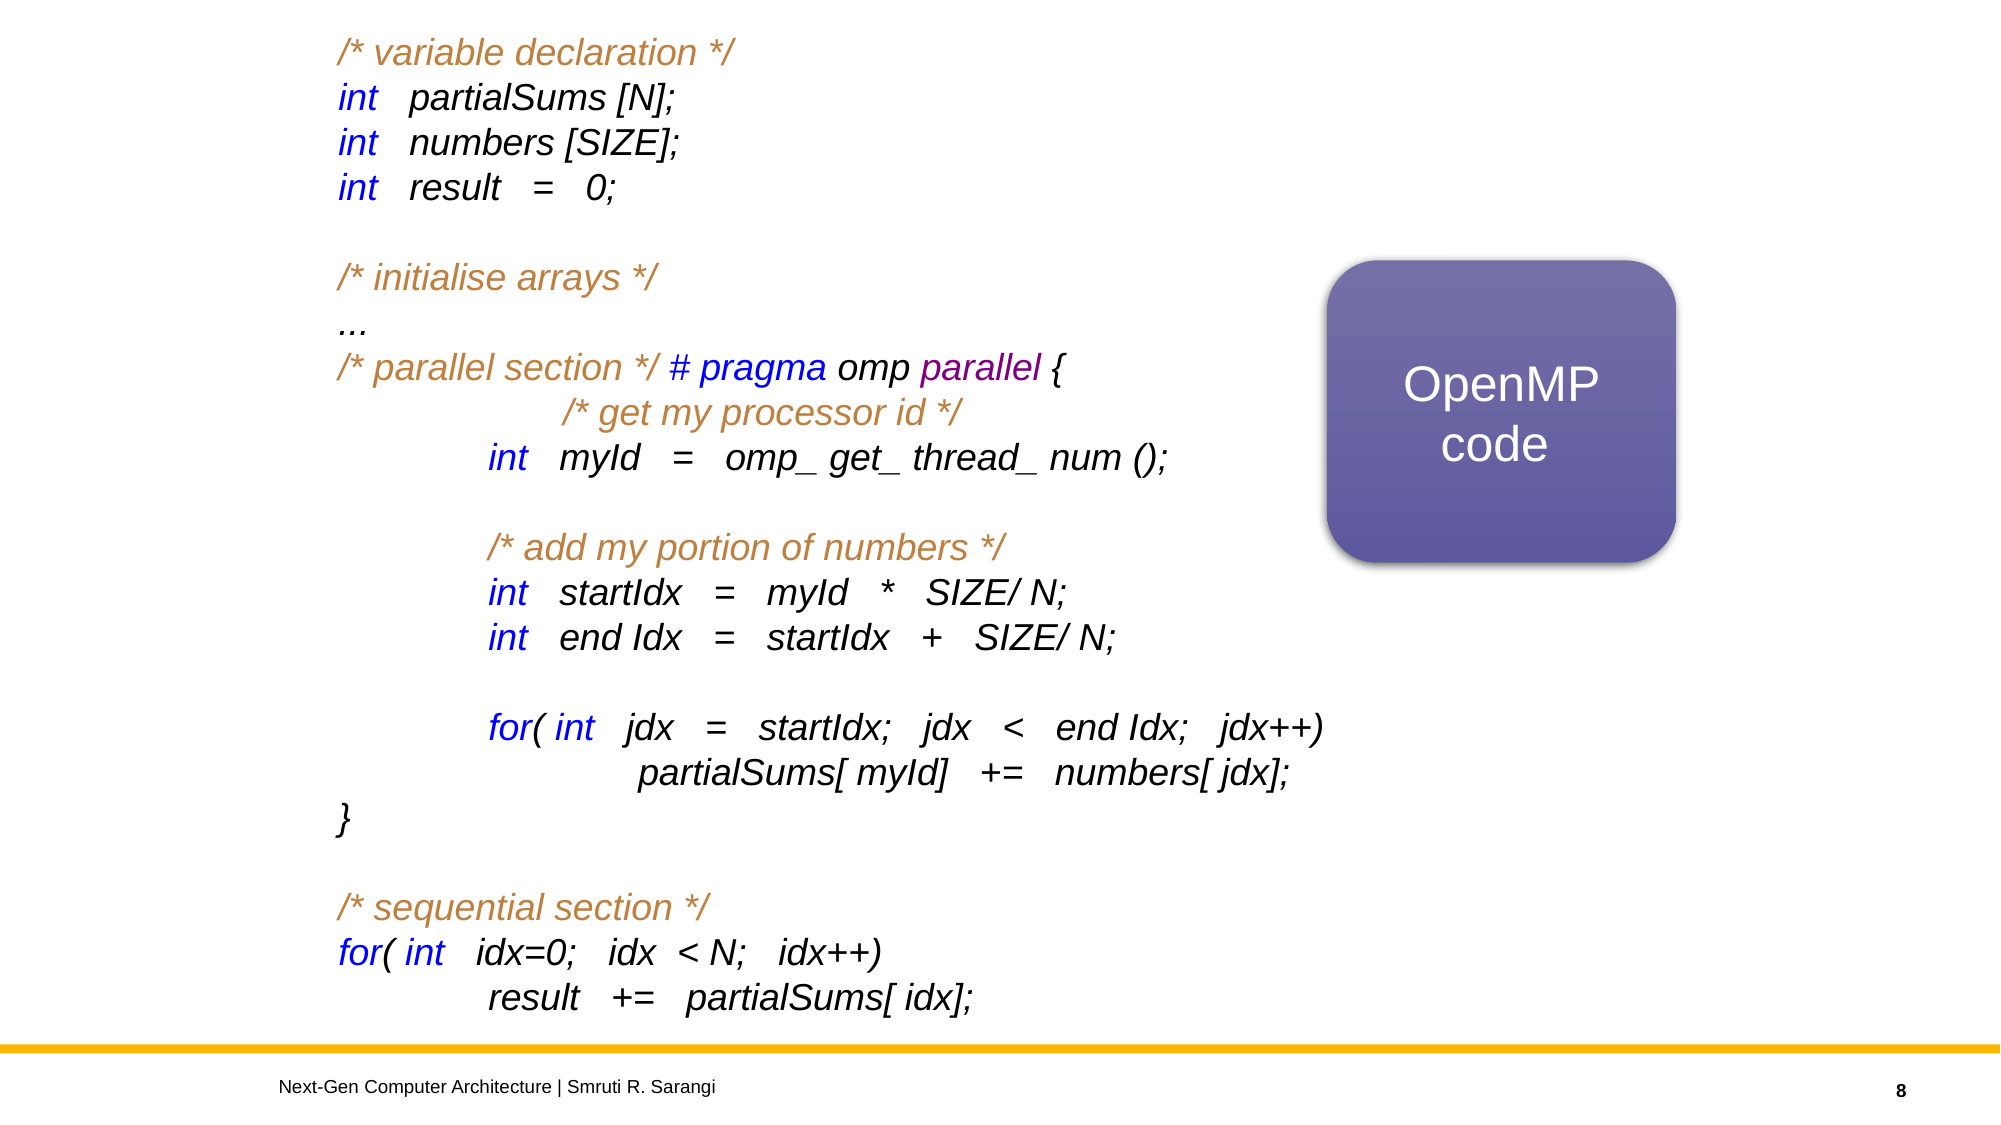

/* variable declaration */
int   partialSums [N];
int   numbers [SIZE];
int   result   =   0;

/* initialise arrays */
...
/* parallel section */ # pragma omp parallel {
	/* get my processor id */
int   myId   =   omp_ get_ thread_ num ();

	/* add my portion of numbers */
	int   startIdx   =   myId   *   SIZE/ N;
	int   end Idx   =   startIdx   +   SIZE/ N;

for( int   jdx   =   startIdx;   jdx   <   end Idx;   jdx++)
	partialSums[ myId]   +=   numbers[ jdx];
}

/* sequential section */
for( int   idx=0;   idx  < N;   idx++)
	result   +=   partialSums[ idx];
OpenMP
code
Next-Gen Computer Architecture | Smruti R. Sarangi
8